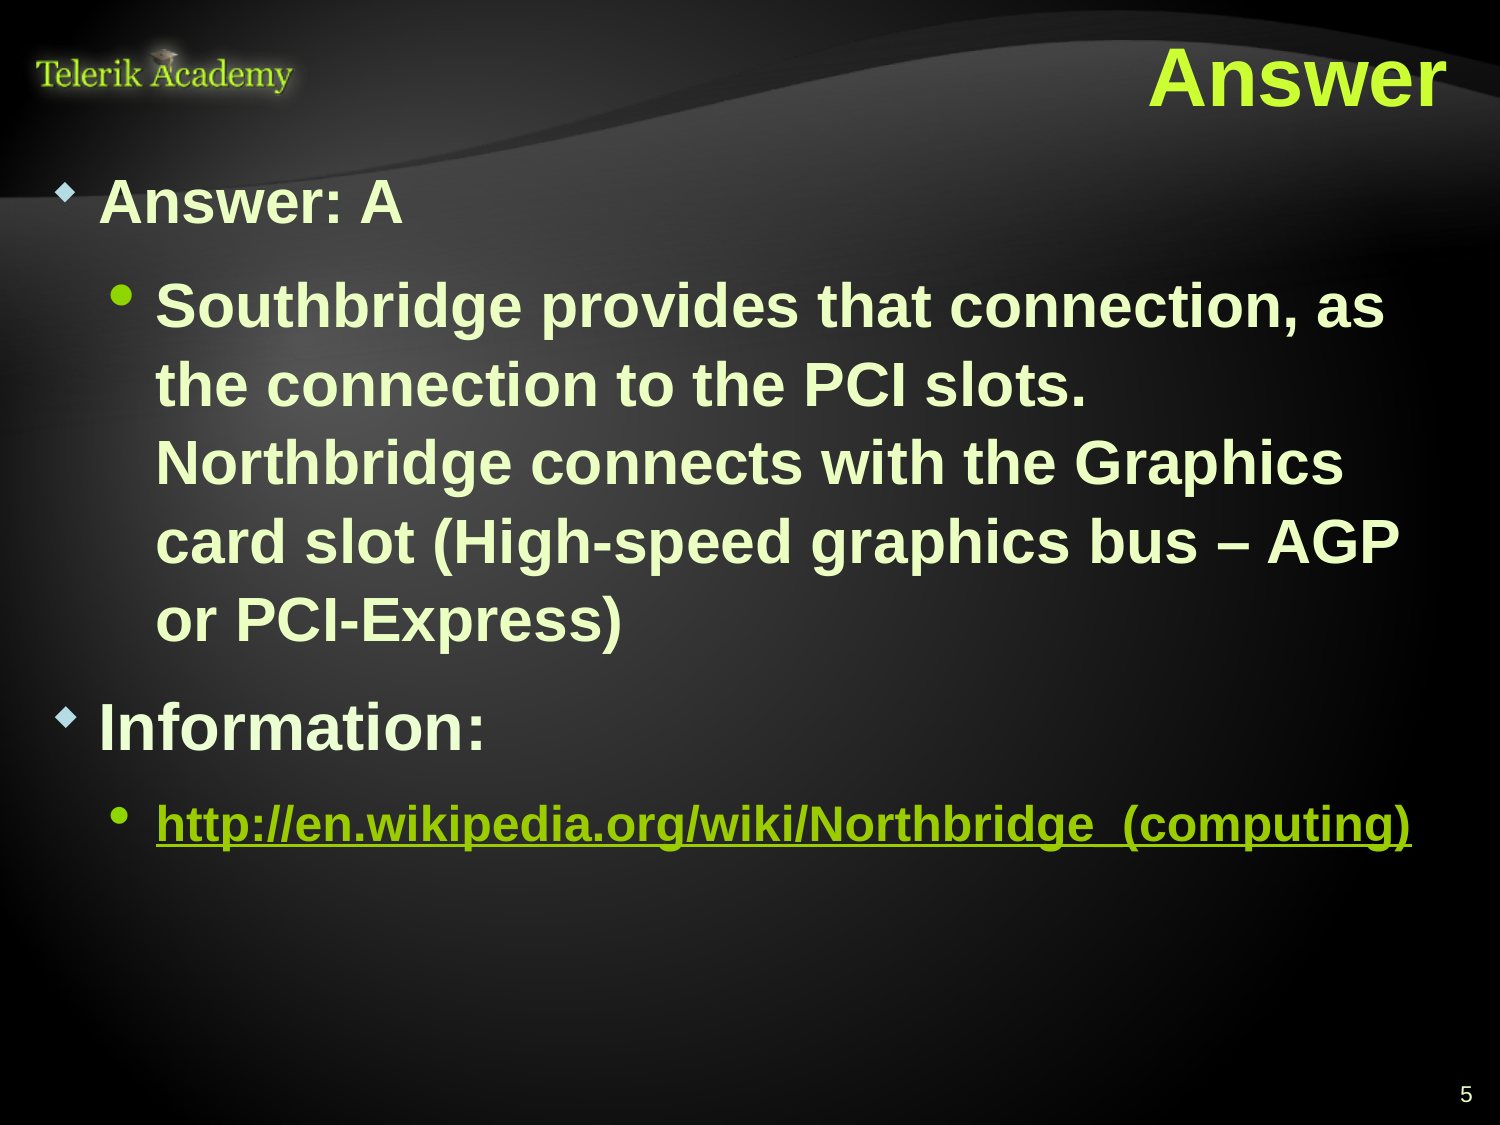

# Answer
Answer: A
Southbridge provides that connection, as the connection to the PCI slots. Northbridge connects with the Graphics card slot (High-speed graphics bus – AGP or PCI-Express)
Information:
http://en.wikipedia.org/wiki/Northbridge_(computing)
5